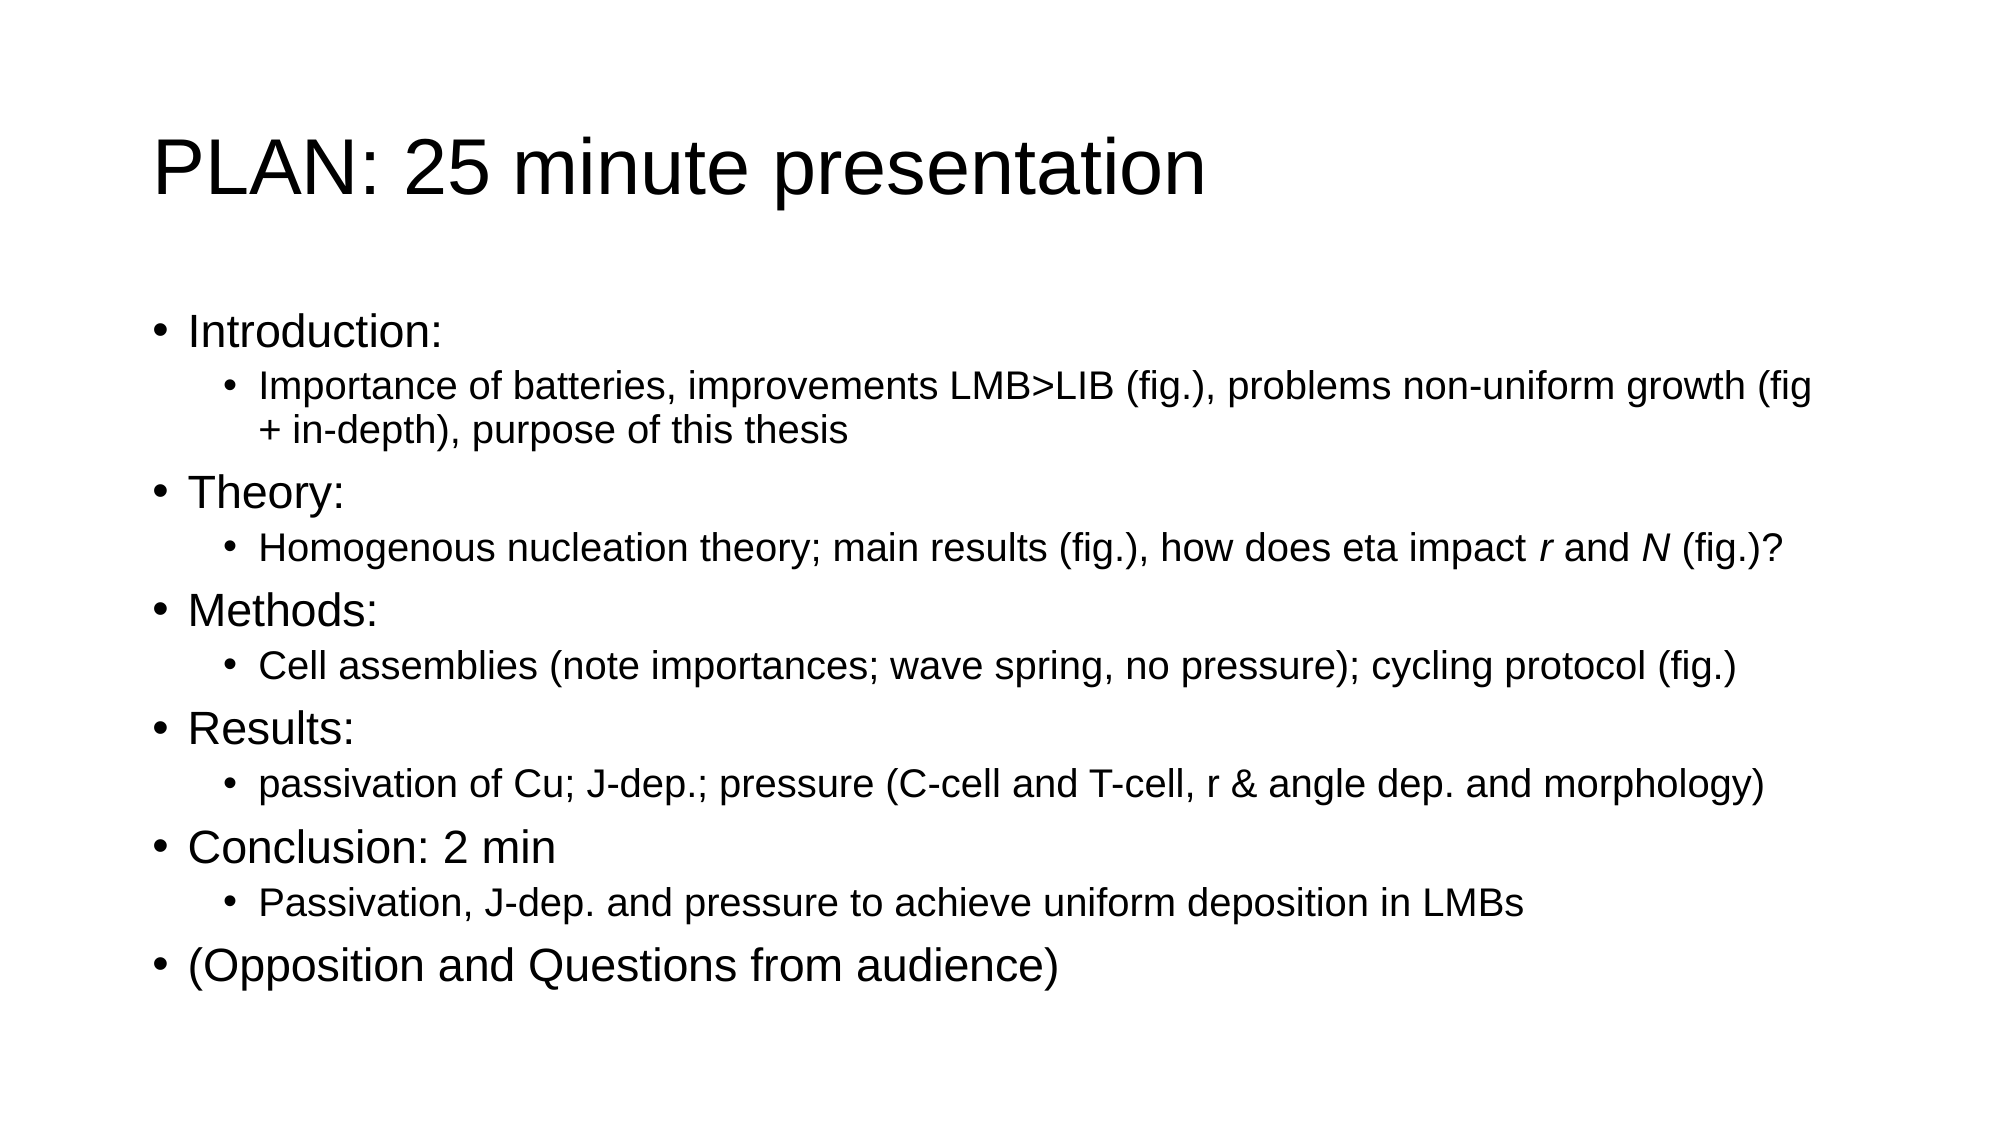

# PLAN: 25 minute presentation
Introduction:
Importance of batteries, improvements LMB>LIB (fig.), problems non-uniform growth (fig + in-depth), purpose of this thesis
Theory:
Homogenous nucleation theory; main results (fig.), how does eta impact r and N (fig.)?
Methods:
Cell assemblies (note importances; wave spring, no pressure); cycling protocol (fig.)
Results:
passivation of Cu; J-dep.; pressure (C-cell and T-cell, r & angle dep. and morphology)
Conclusion: 2 min
Passivation, J-dep. and pressure to achieve uniform deposition in LMBs
(Opposition and Questions from audience)